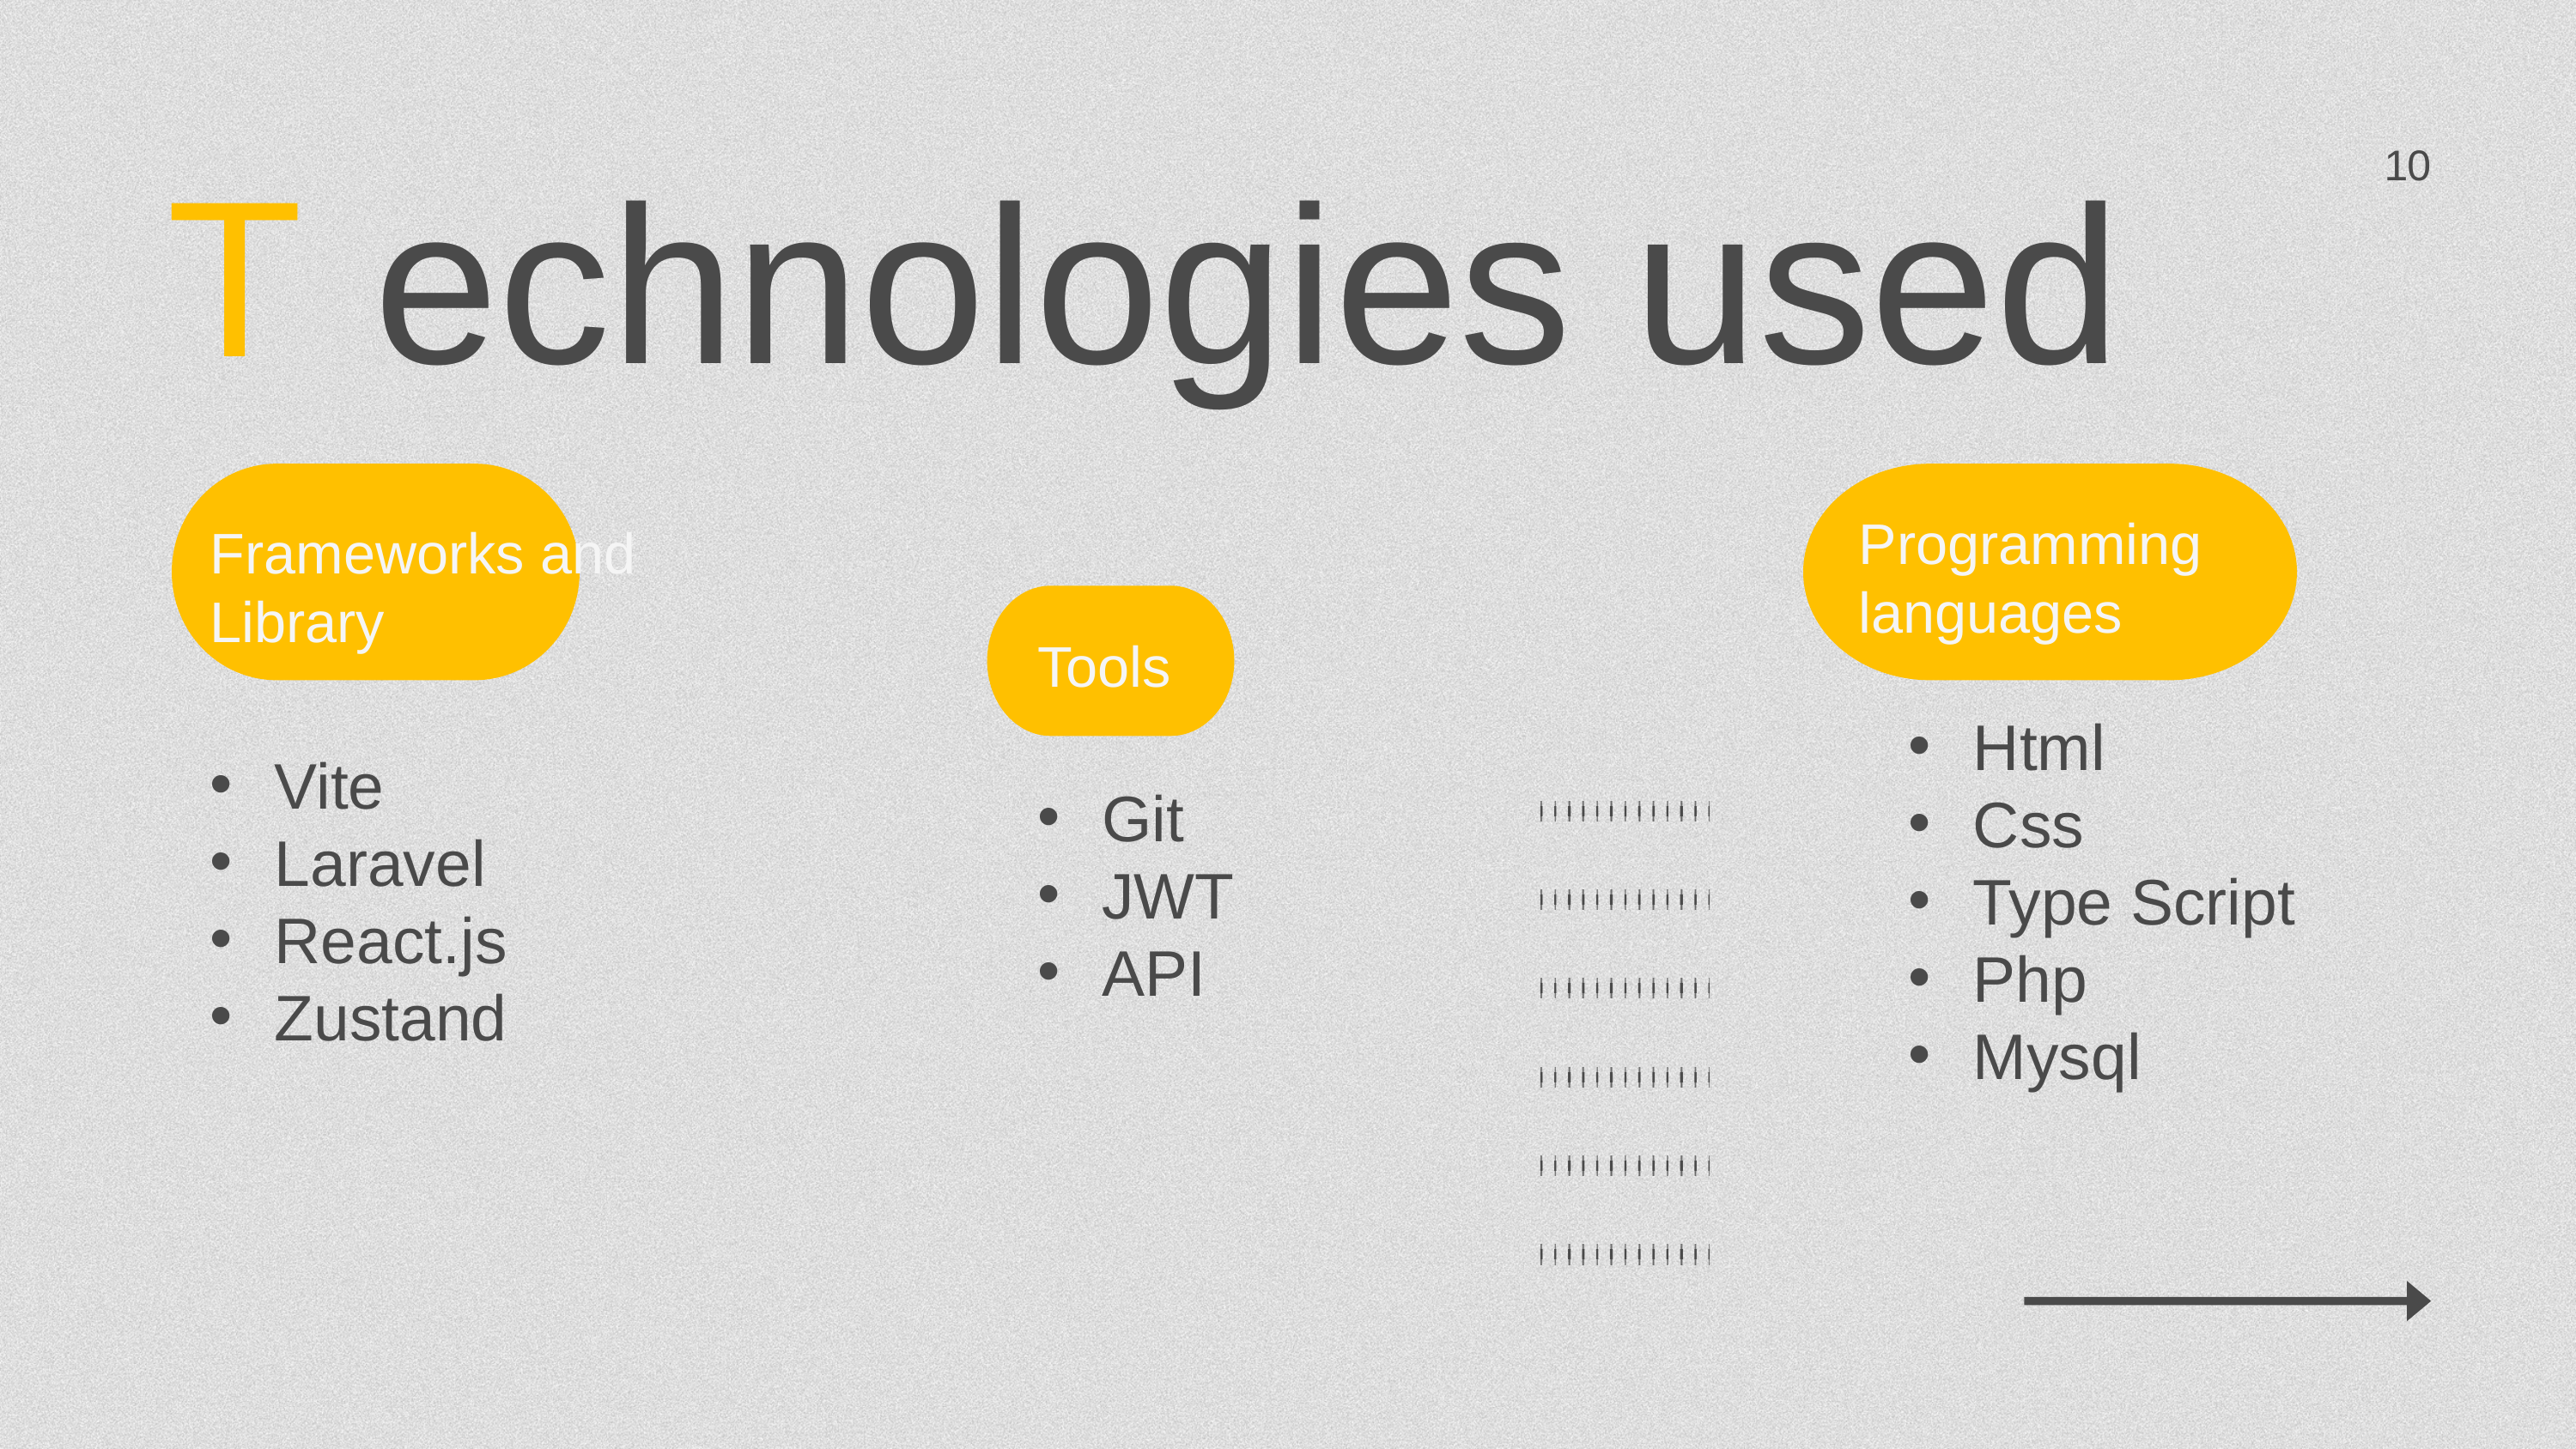

10
echnologies used
T

Programming languages
Frameworks and Library

Tools
Html
Css
Type Script
Php
Mysql
Vite
Laravel
React.js
Zustand
Git
JWT
API